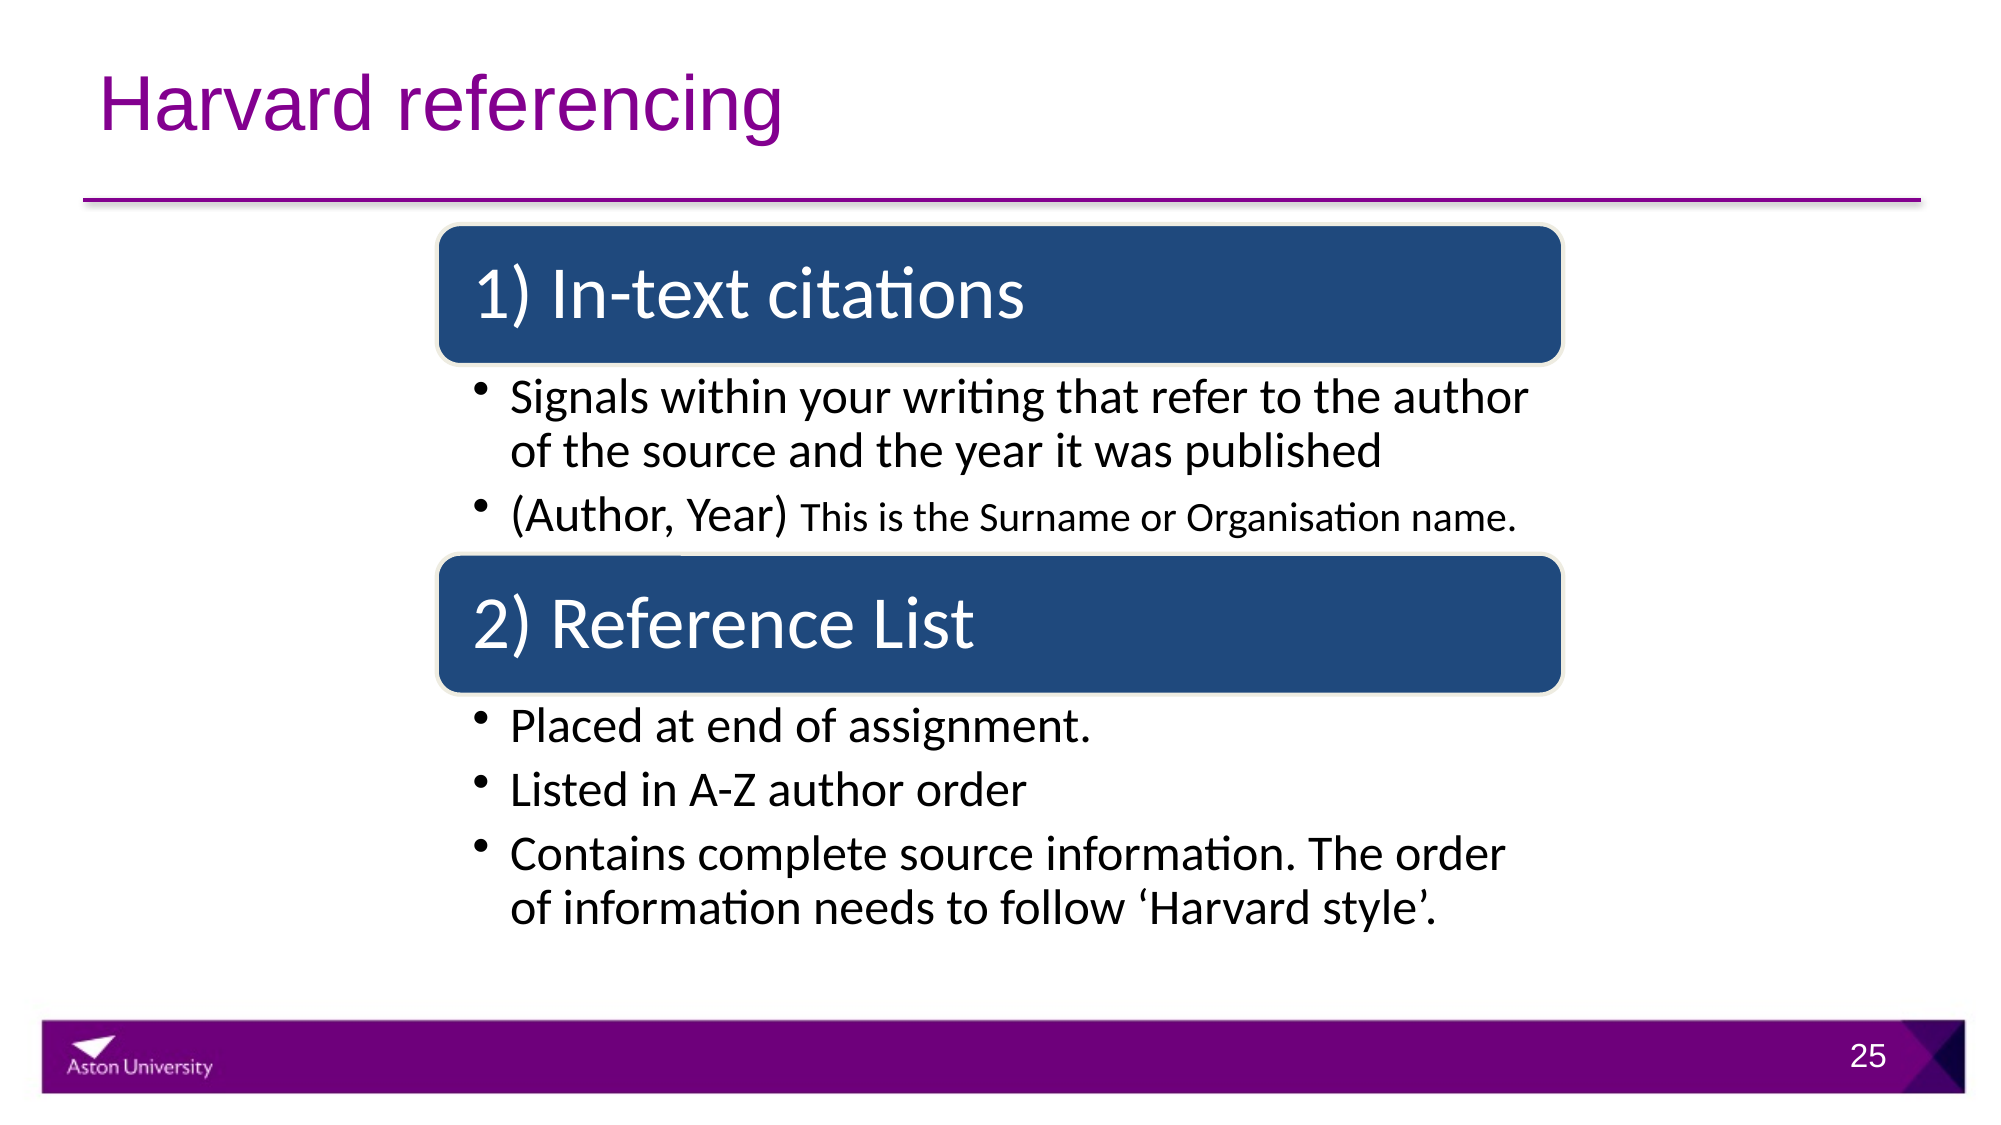

# Harvard referencing
1) In-text citations
Signals within your writing that refer to the author of the source and the year it was published
(Author, Year) This is the Surname or Organisation name.
2) Reference List
Placed at end of assignment.
Listed in A-Z author order
Contains complete source information. The order of information needs to follow ‘Harvard style’.